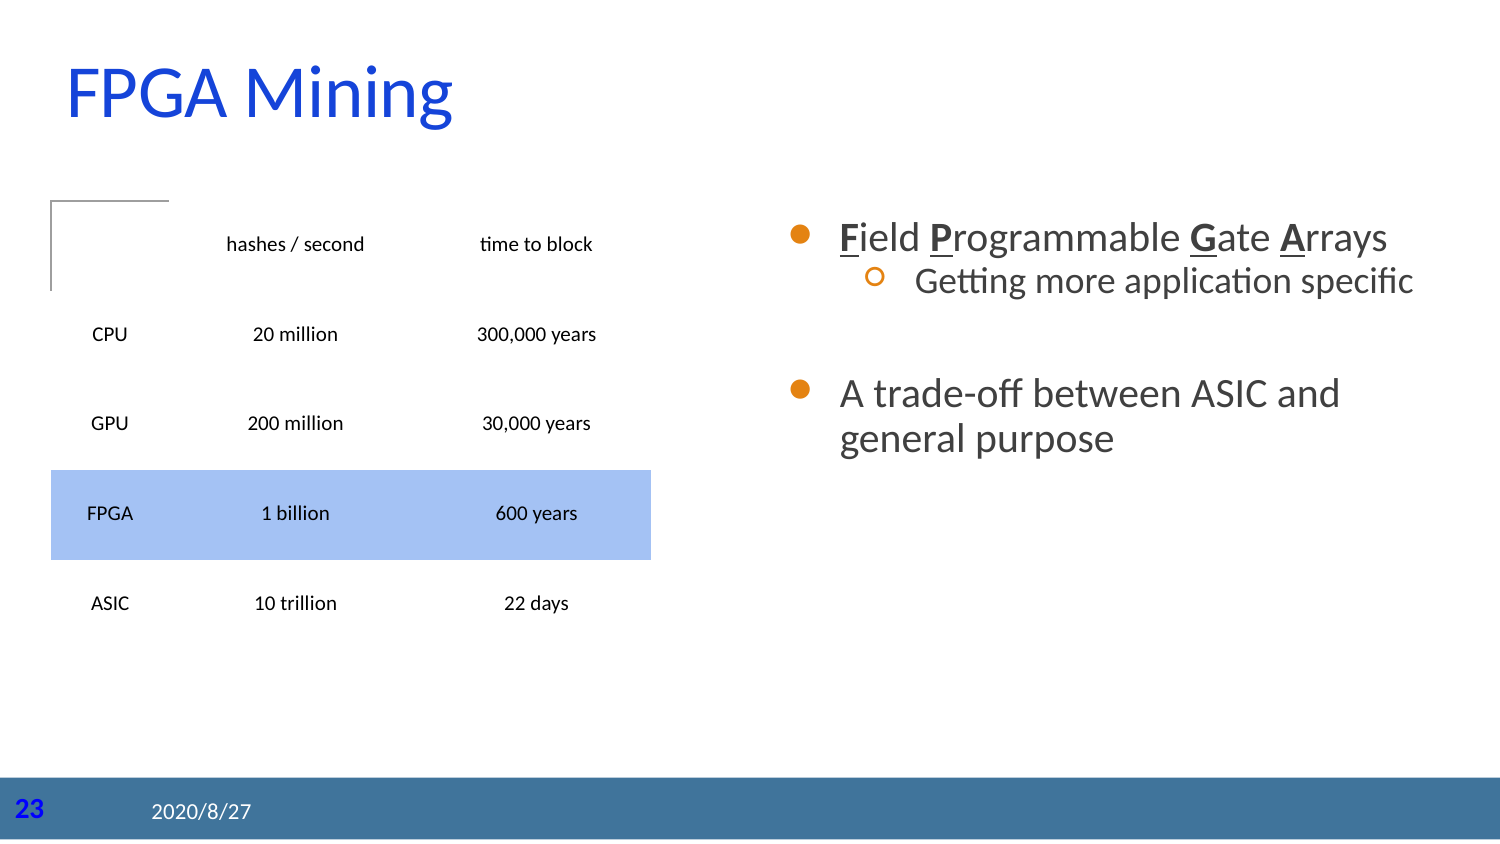

# FPGA Mining
|  | hashes / second | time to block |
| --- | --- | --- |
| CPU | 20 million | 300,000 years |
| GPU | 200 million | 30,000 years |
| FPGA | 1 billion | 600 years |
| ASIC | 10 trillion | 22 days |
Field Programmable Gate Arrays
Getting more application specific

A trade-off between ASIC and general purpose
2020/8/27